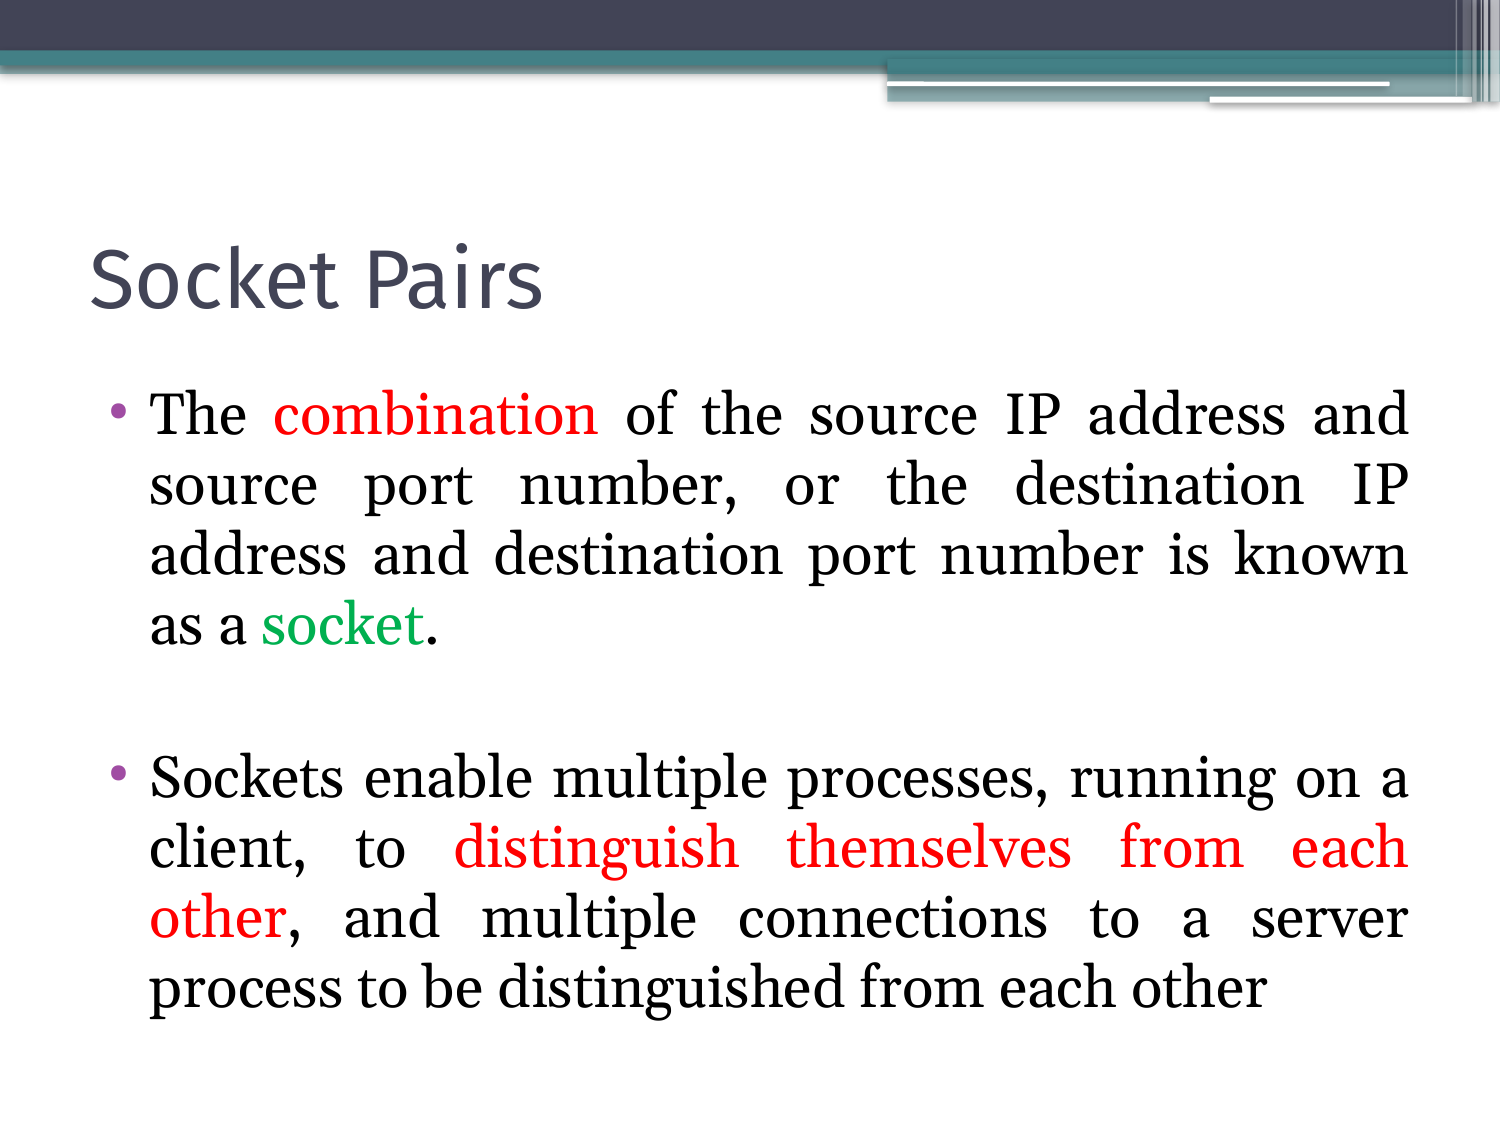

# Socket Pairs
The combination of the source IP address and source port number, or the destination IP address and destination port number is known as a socket.

Sockets enable multiple processes, running on a client, to distinguish themselves from each other, and multiple connections to a server process to be distinguished from each other